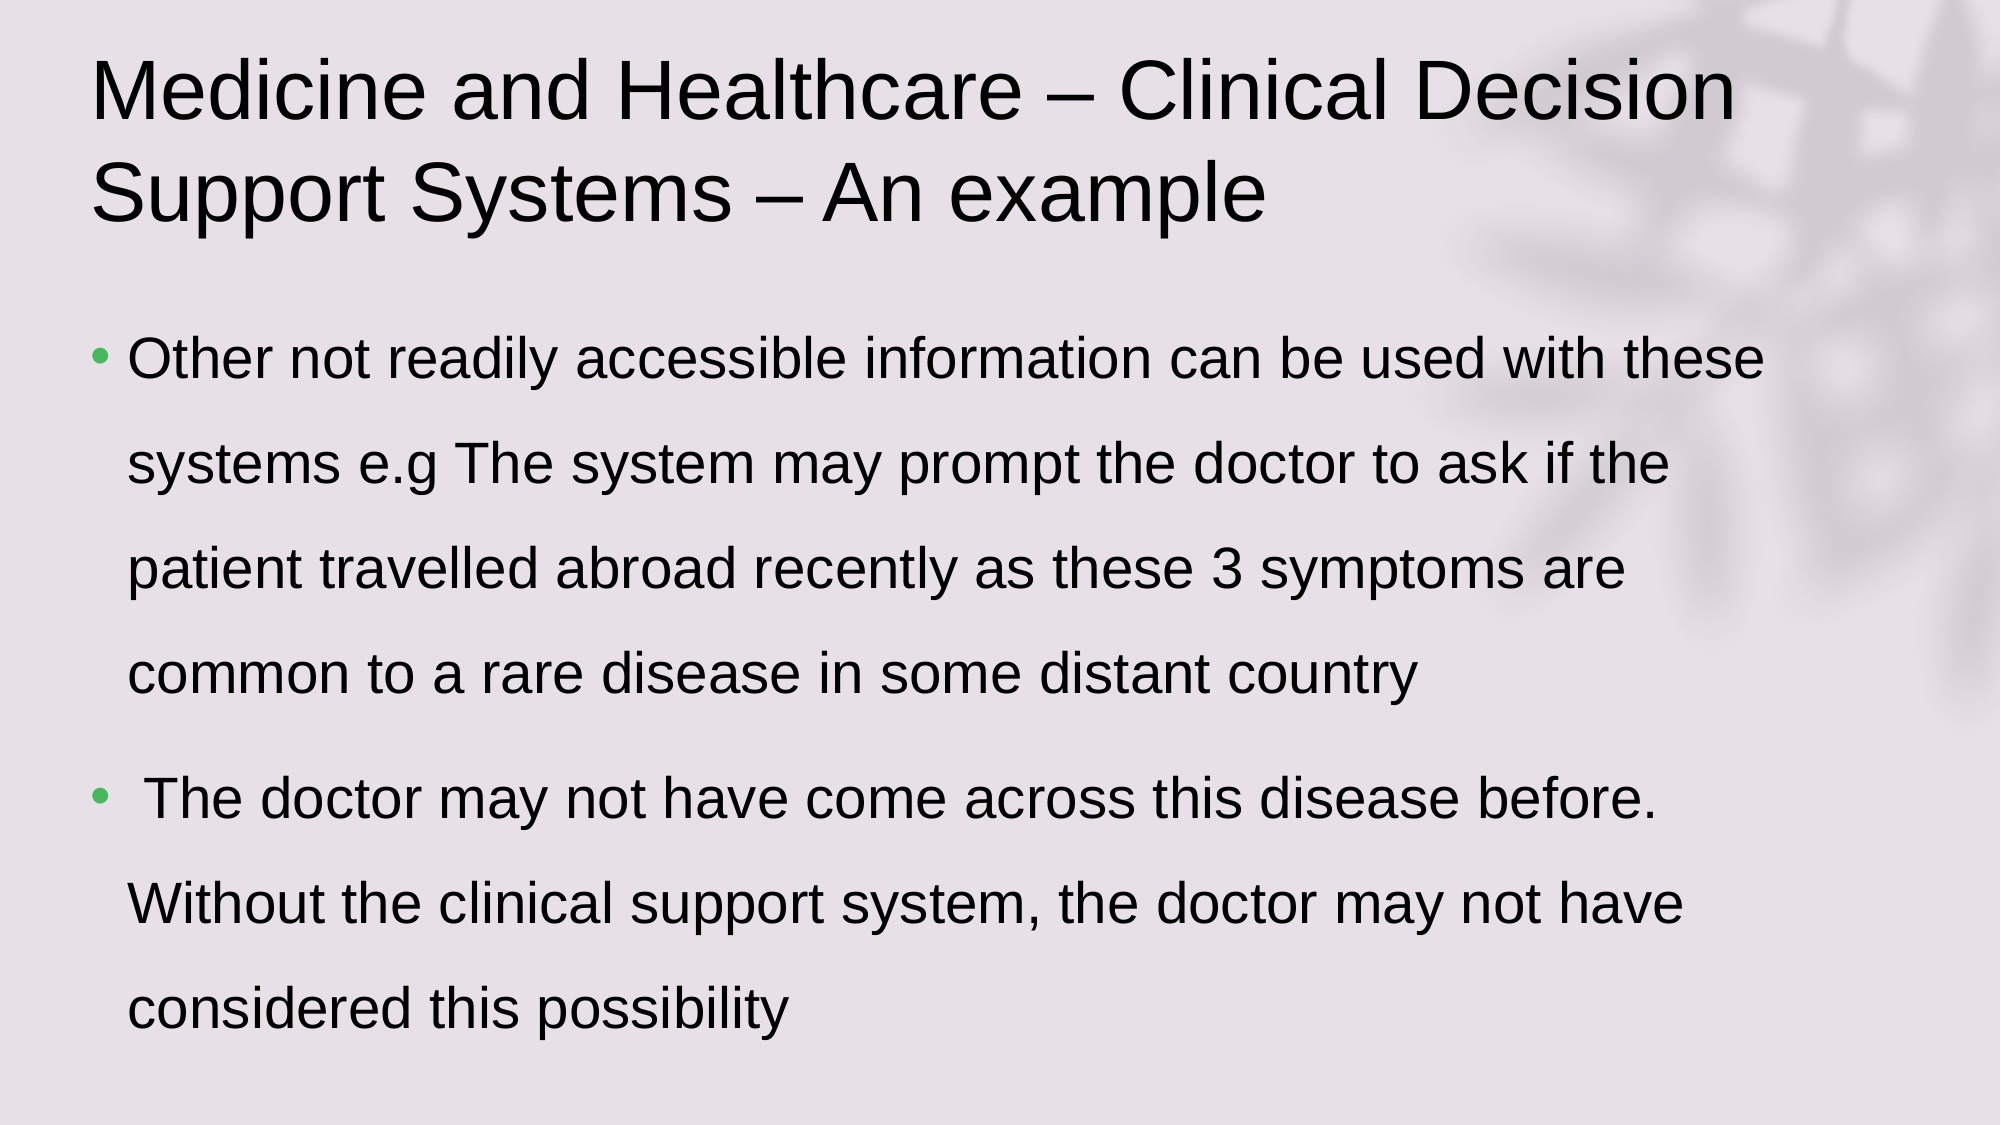

# Medicine and Healthcare – Clinical Decision Support Systems – An example
Other not readily accessible information can be used with these systems e.g The system may prompt the doctor to ask if the patient travelled abroad recently as these 3 symptoms are common to a rare disease in some distant country
 The doctor may not have come across this disease before. Without the clinical support system, the doctor may not have considered this possibility